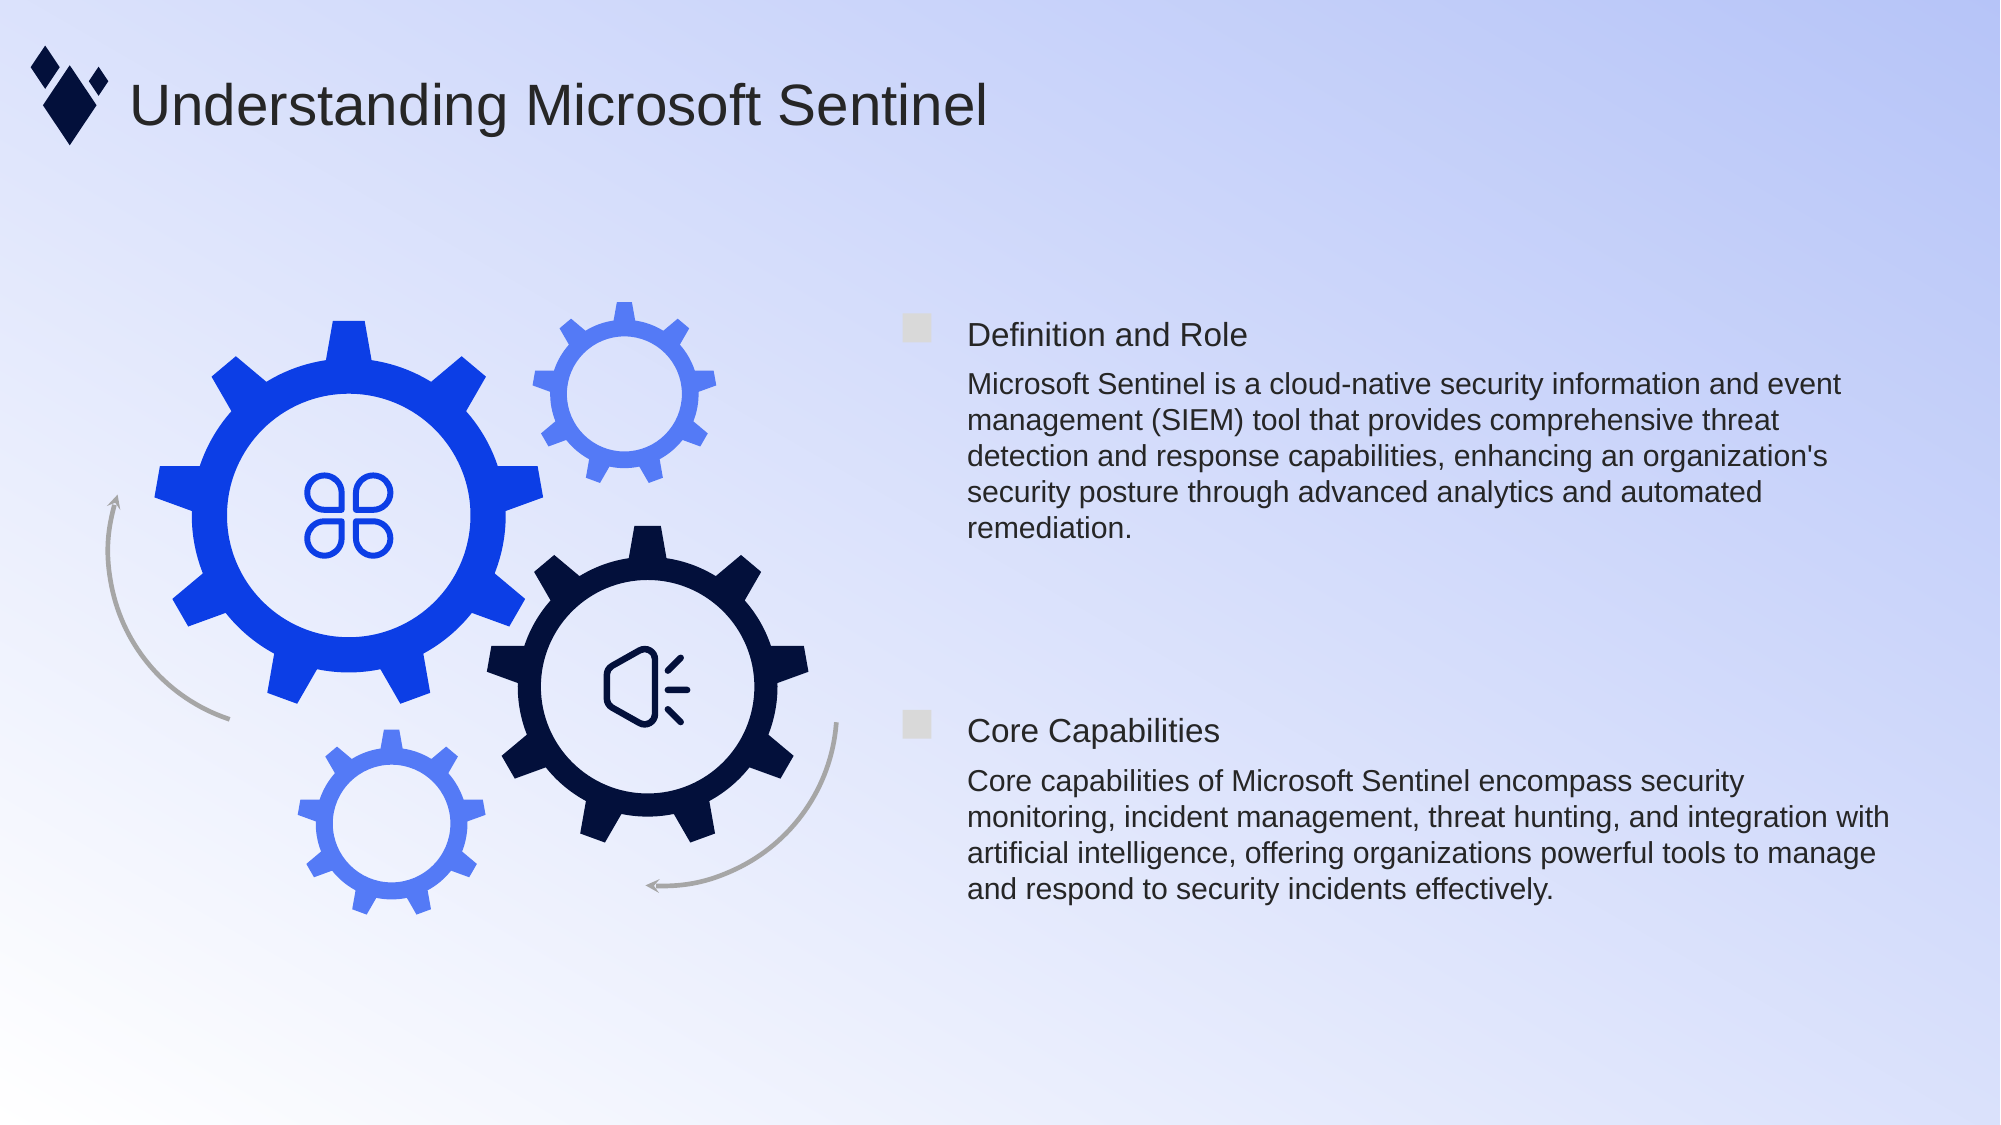

Understanding Microsoft Sentinel

Definition and Role

Microsoft Sentinel is a cloud-native security information and event management (SIEM) tool that provides comprehensive threat detection and response capabilities, enhancing an organization's security posture through advanced analytics and automated remediation.

Core Capabilities

Core capabilities of Microsoft Sentinel encompass security monitoring, incident management, threat hunting, and integration with artificial intelligence, offering organizations powerful tools to manage and respond to security incidents effectively.